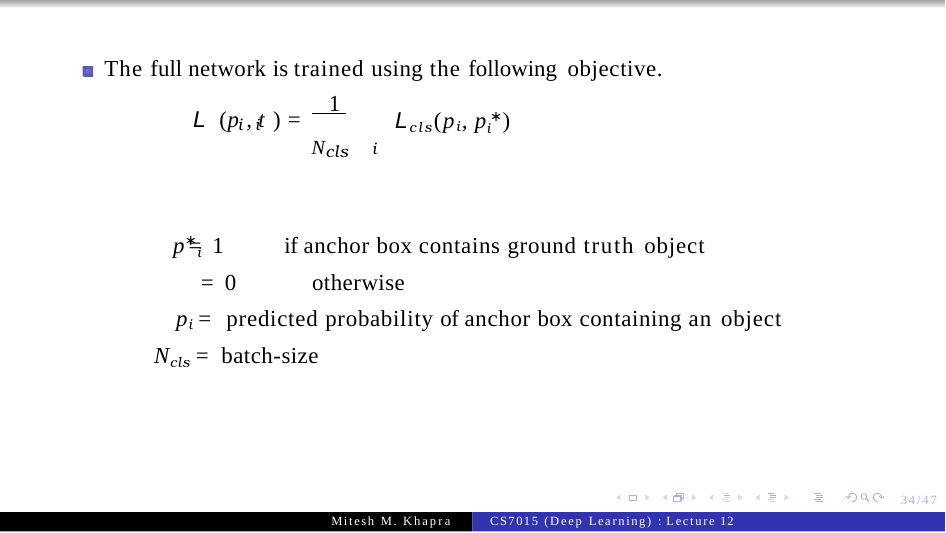

The full network is trained using the following objective.

   1
Ncls

L (p , t ) =
Lcls(pi, pi∗)
i i
i
p∗i          = 1	if anchor box contains ground truth object
= 0	otherwise
pi = predicted probability of anchor box containing an object
Ncls = batch-size
34/47

Mitesh M. Khapra
CS7015 (Deep Learning) : Lecture 12